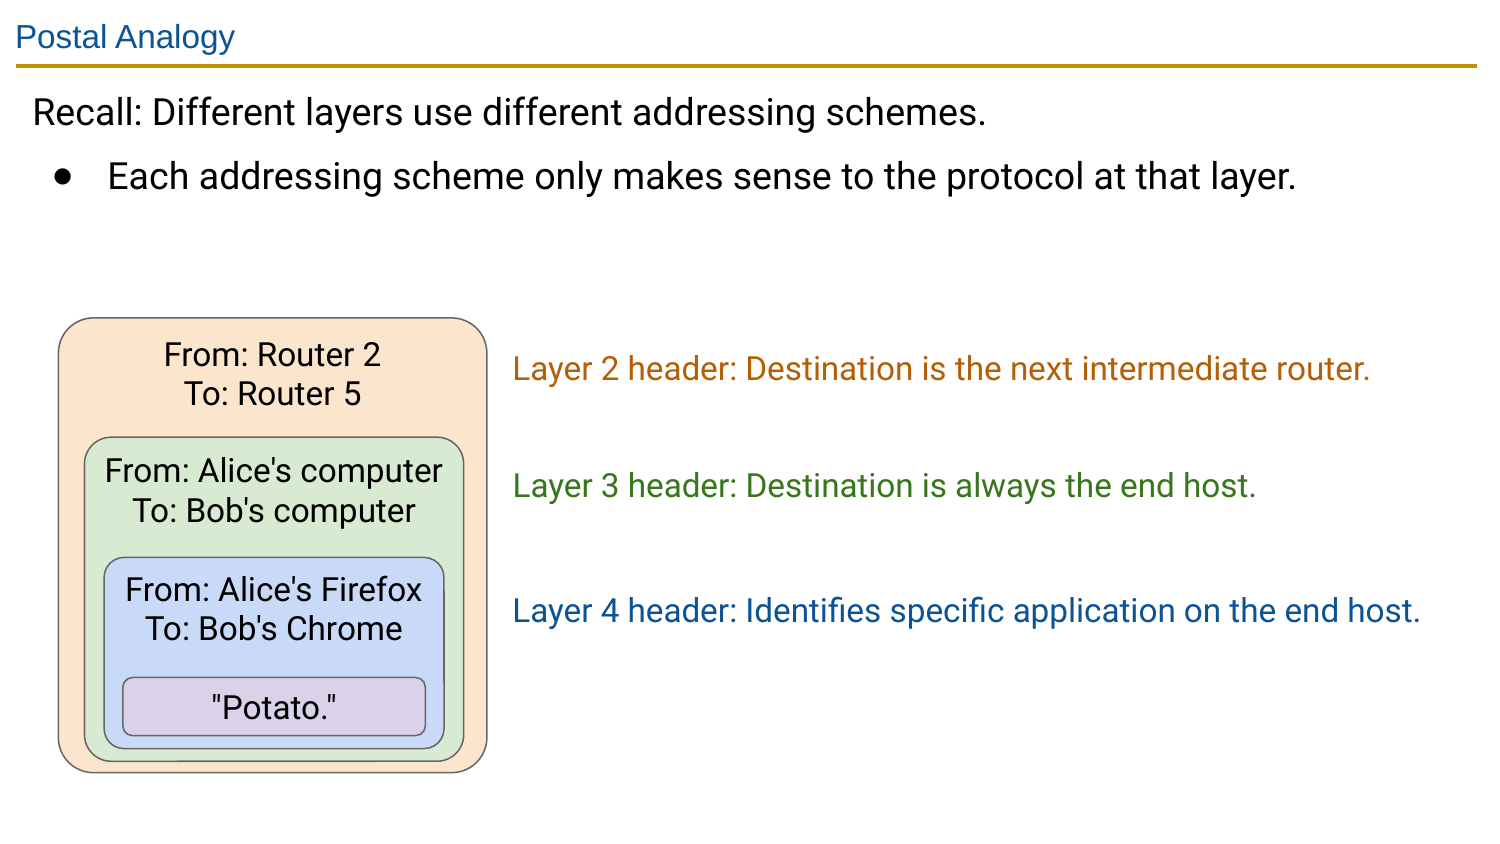

# Postal Analogy
Recall: Different layers use different addressing schemes.
Each addressing scheme only makes sense to the protocol at that layer.
From: Router 2
To: Router 5
Layer 2 header: Destination is the next intermediate router.
From: Alice's computer
To: Bob's computer
Layer 3 header: Destination is always the end host.
From: Alice's Firefox
To: Bob's Chrome
Layer 4 header: Identifies specific application on the end host.
"Potato."